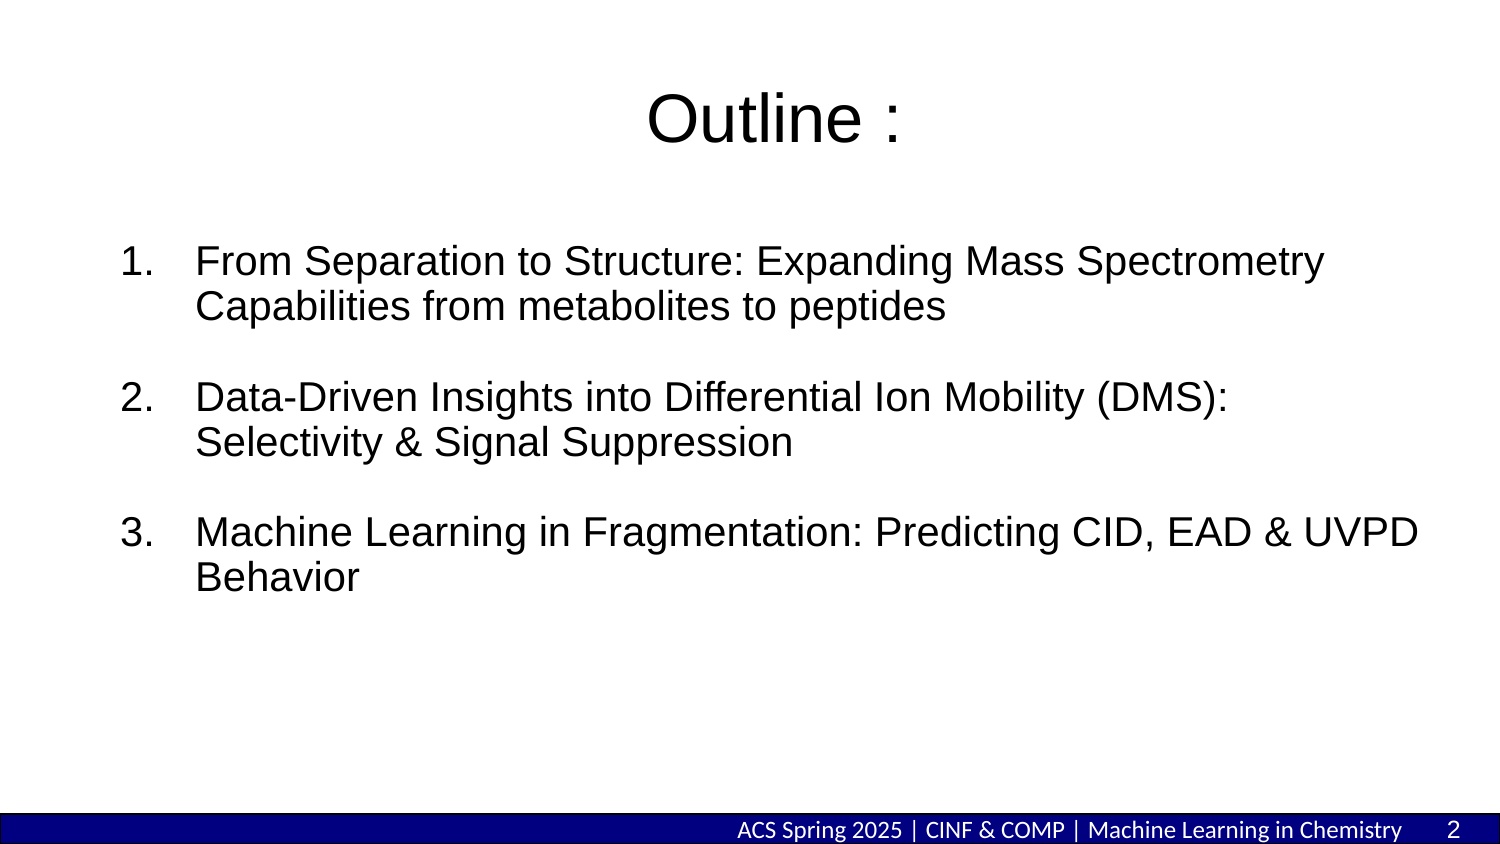

Outline :
From Separation to Structure: Expanding Mass Spectrometry Capabilities from metabolites to peptides

Data-Driven Insights into Differential Ion Mobility (DMS): Selectivity & Signal Suppression

Machine Learning in Fragmentation: Predicting CID, EAD & UVPD Behavior
ACS Spring 2025 | CINF & COMP | Machine Learning in Chemistry
2